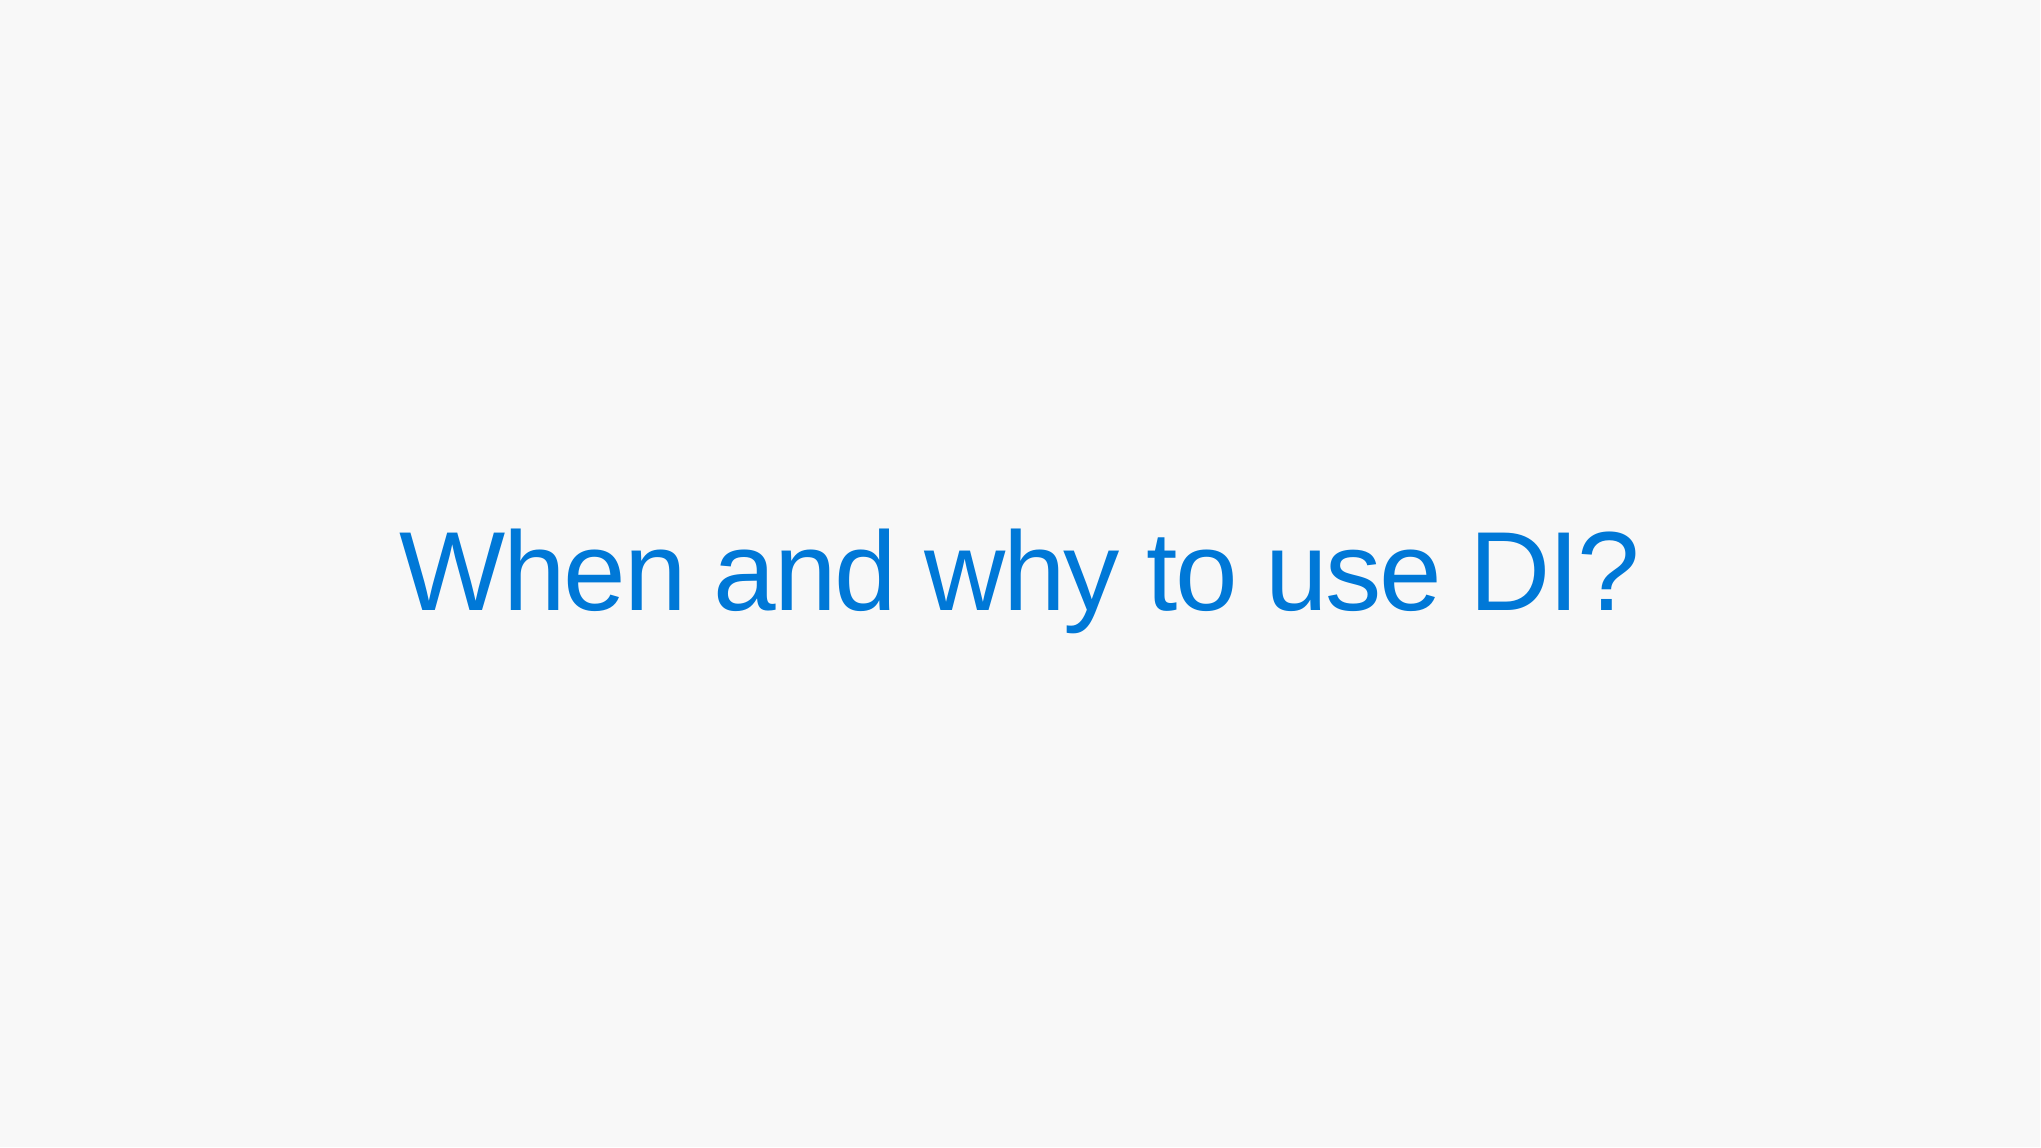

# When and why to use DI?